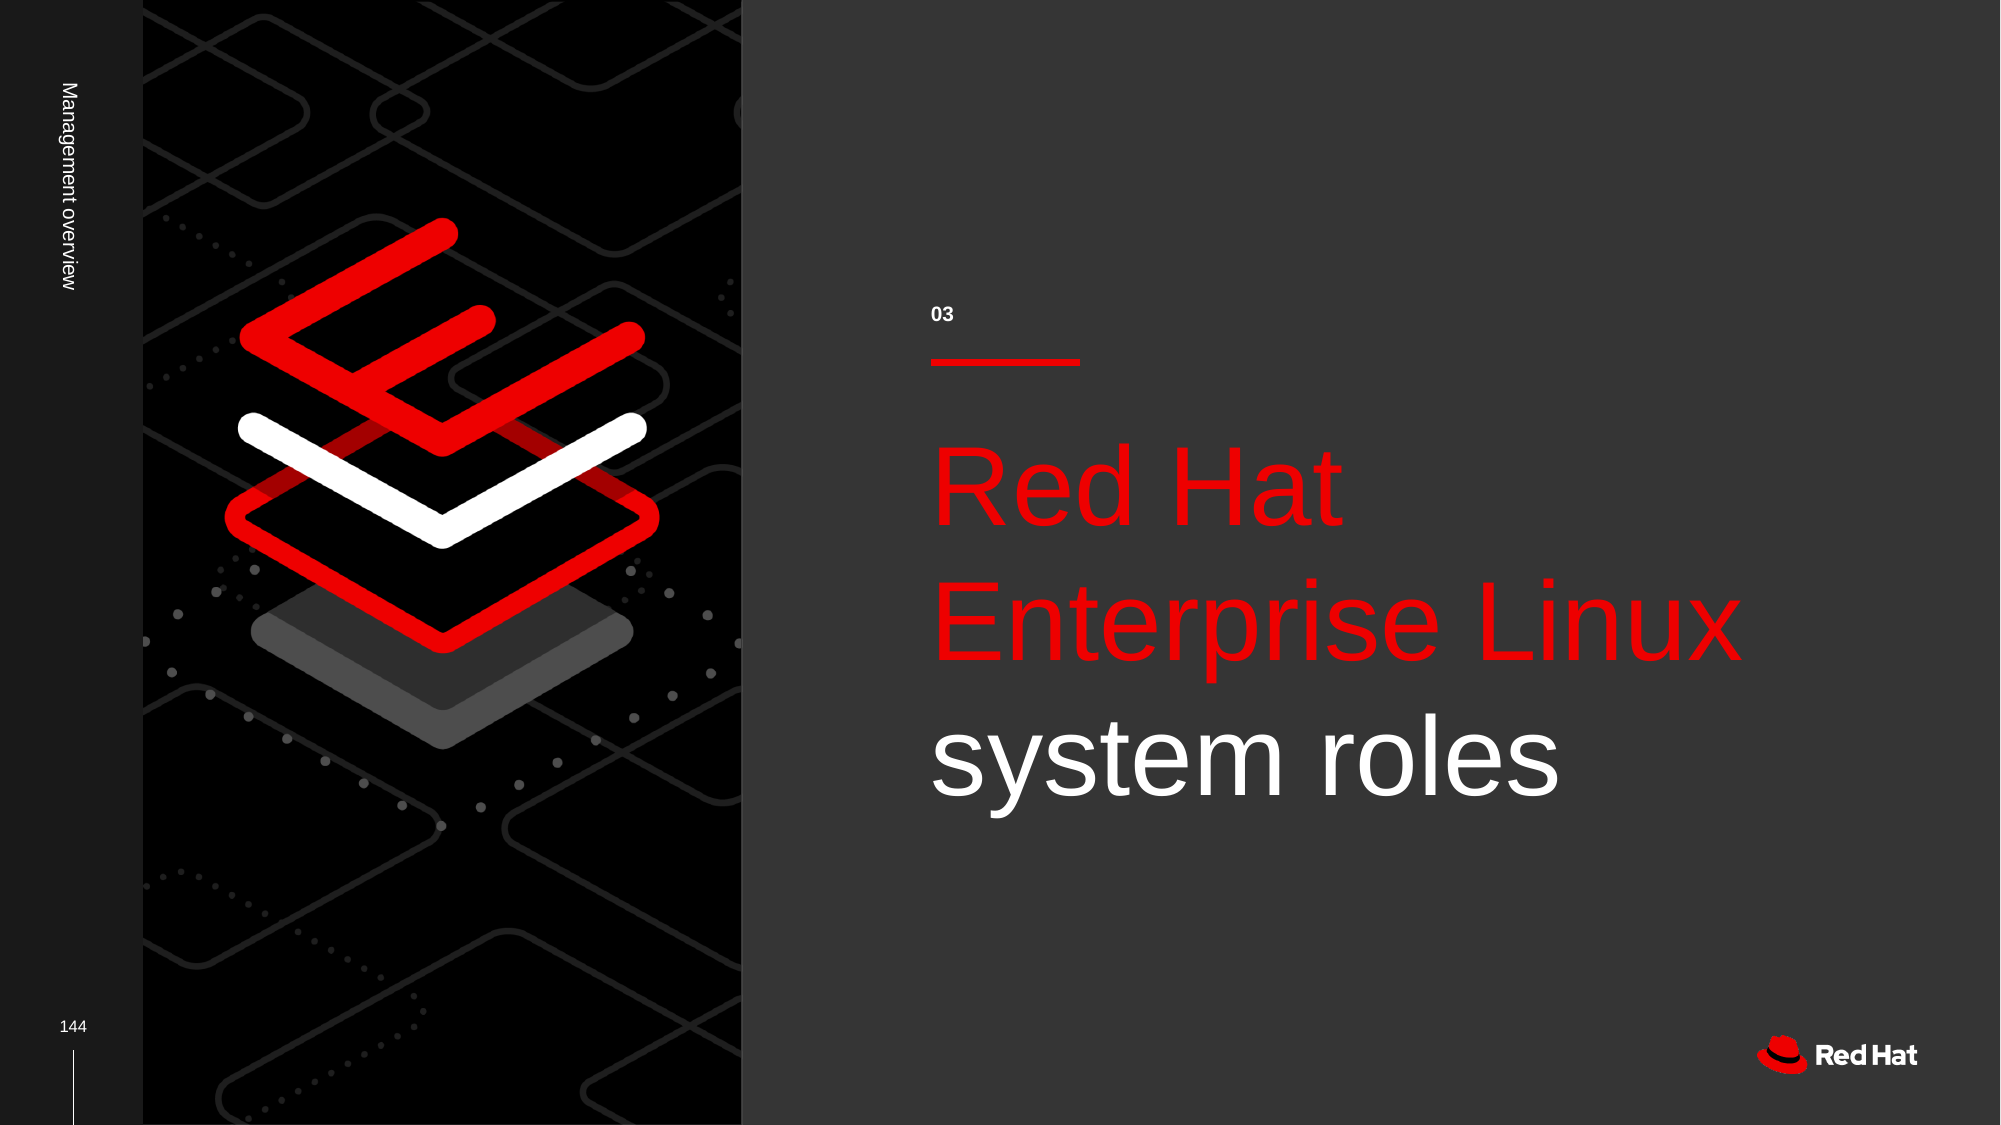

03
Management overview
# Red Hat Enterprise Linux system roles
144